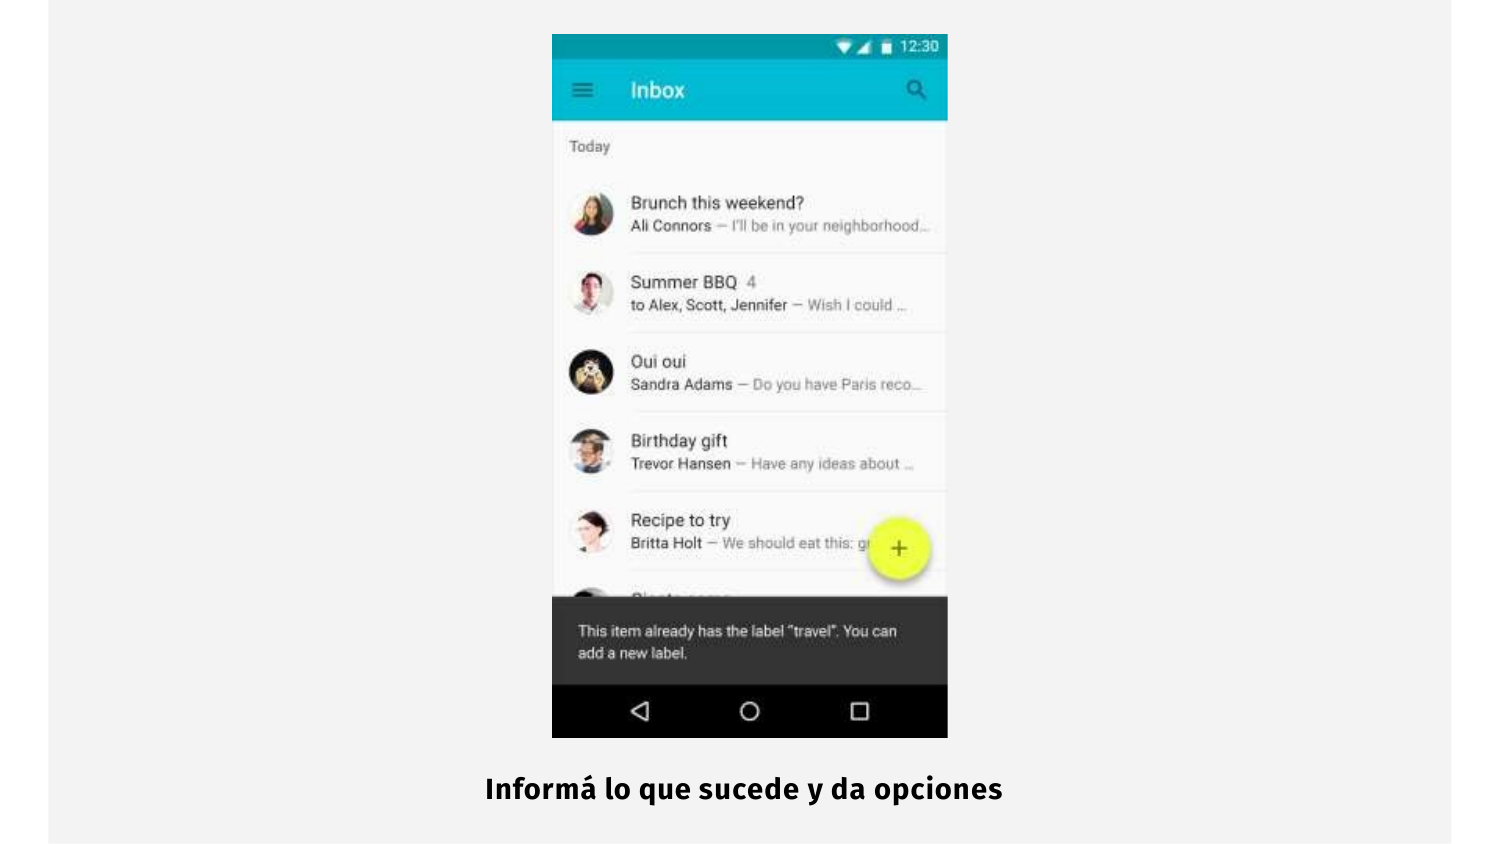

Informá lo que sucede y da opciones